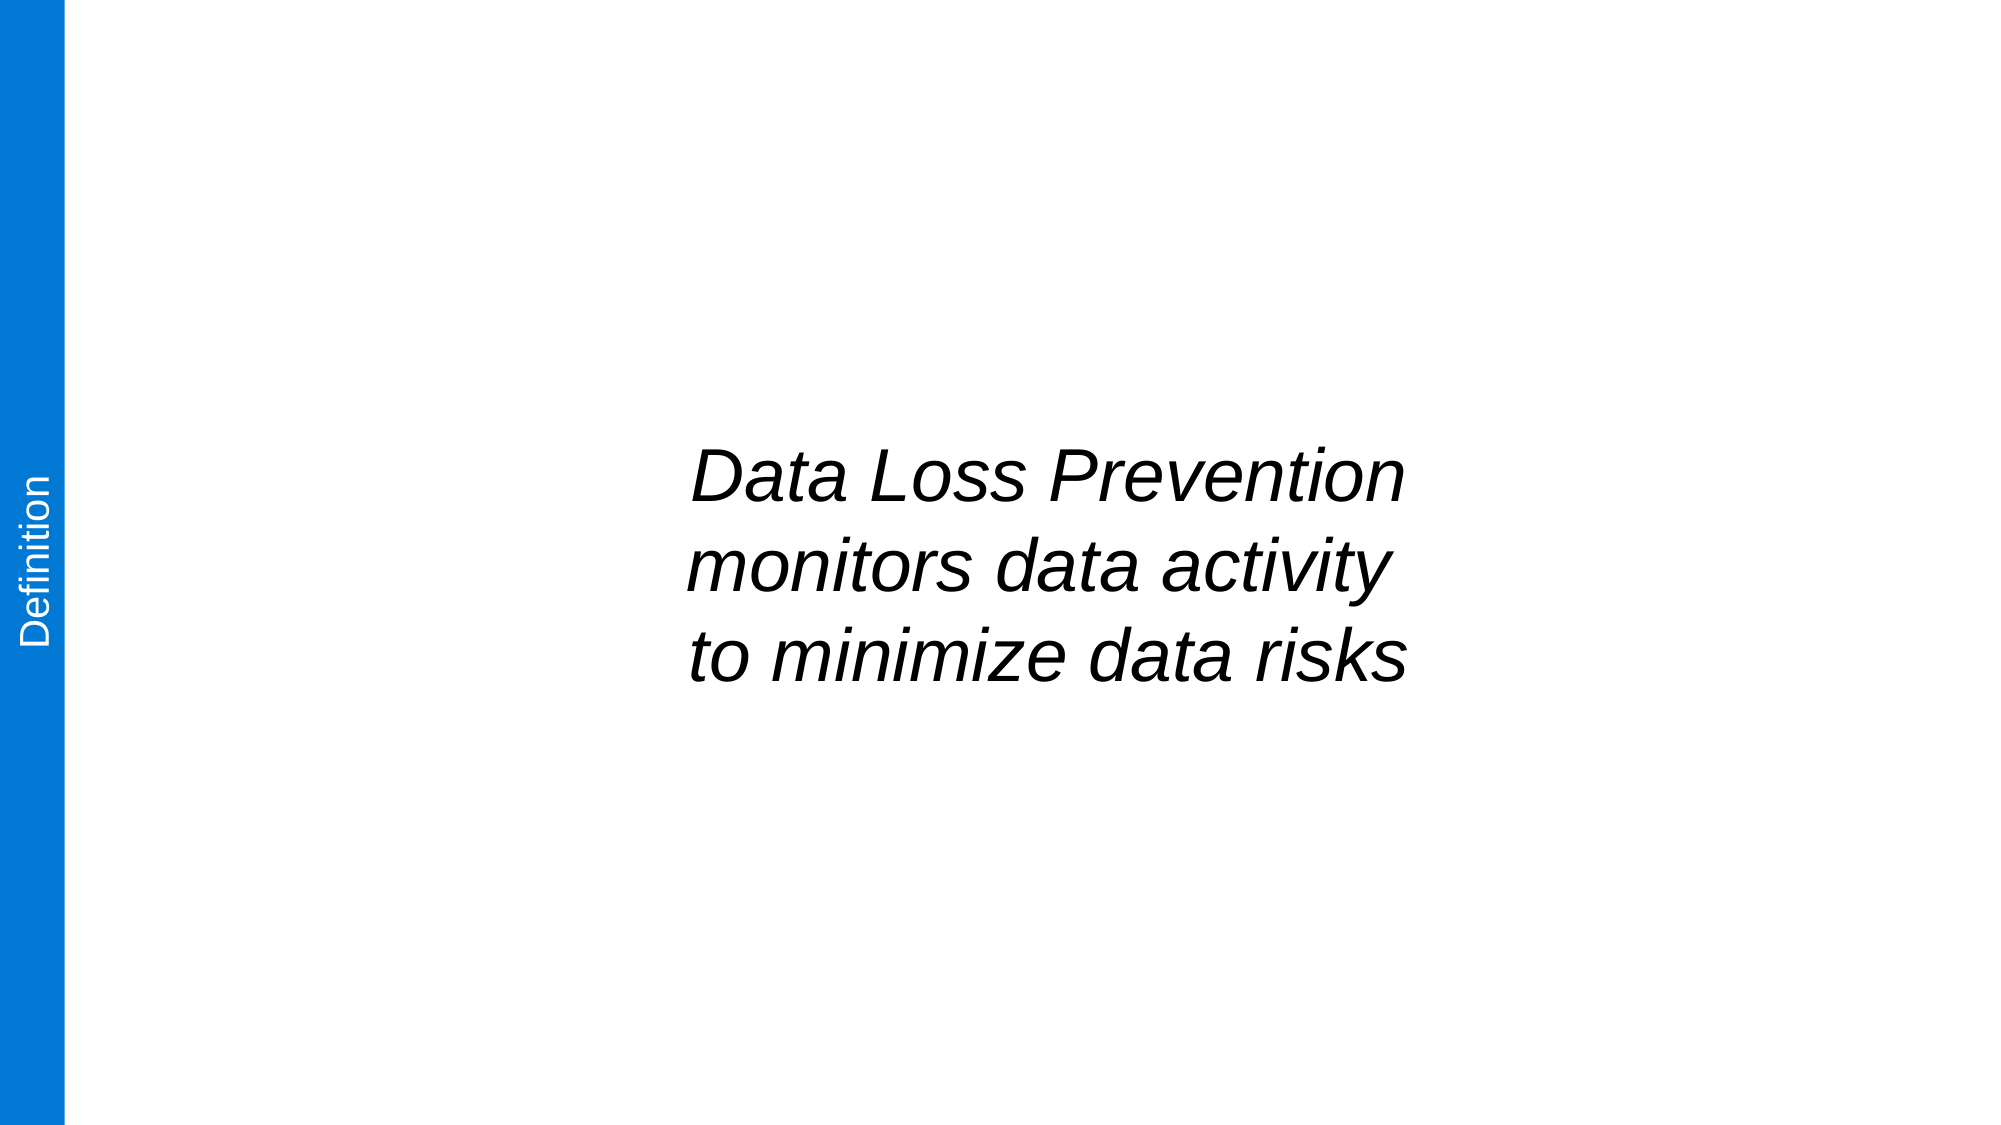

Data Loss Prevention
monitors data activity
to minimize data risks
Definition